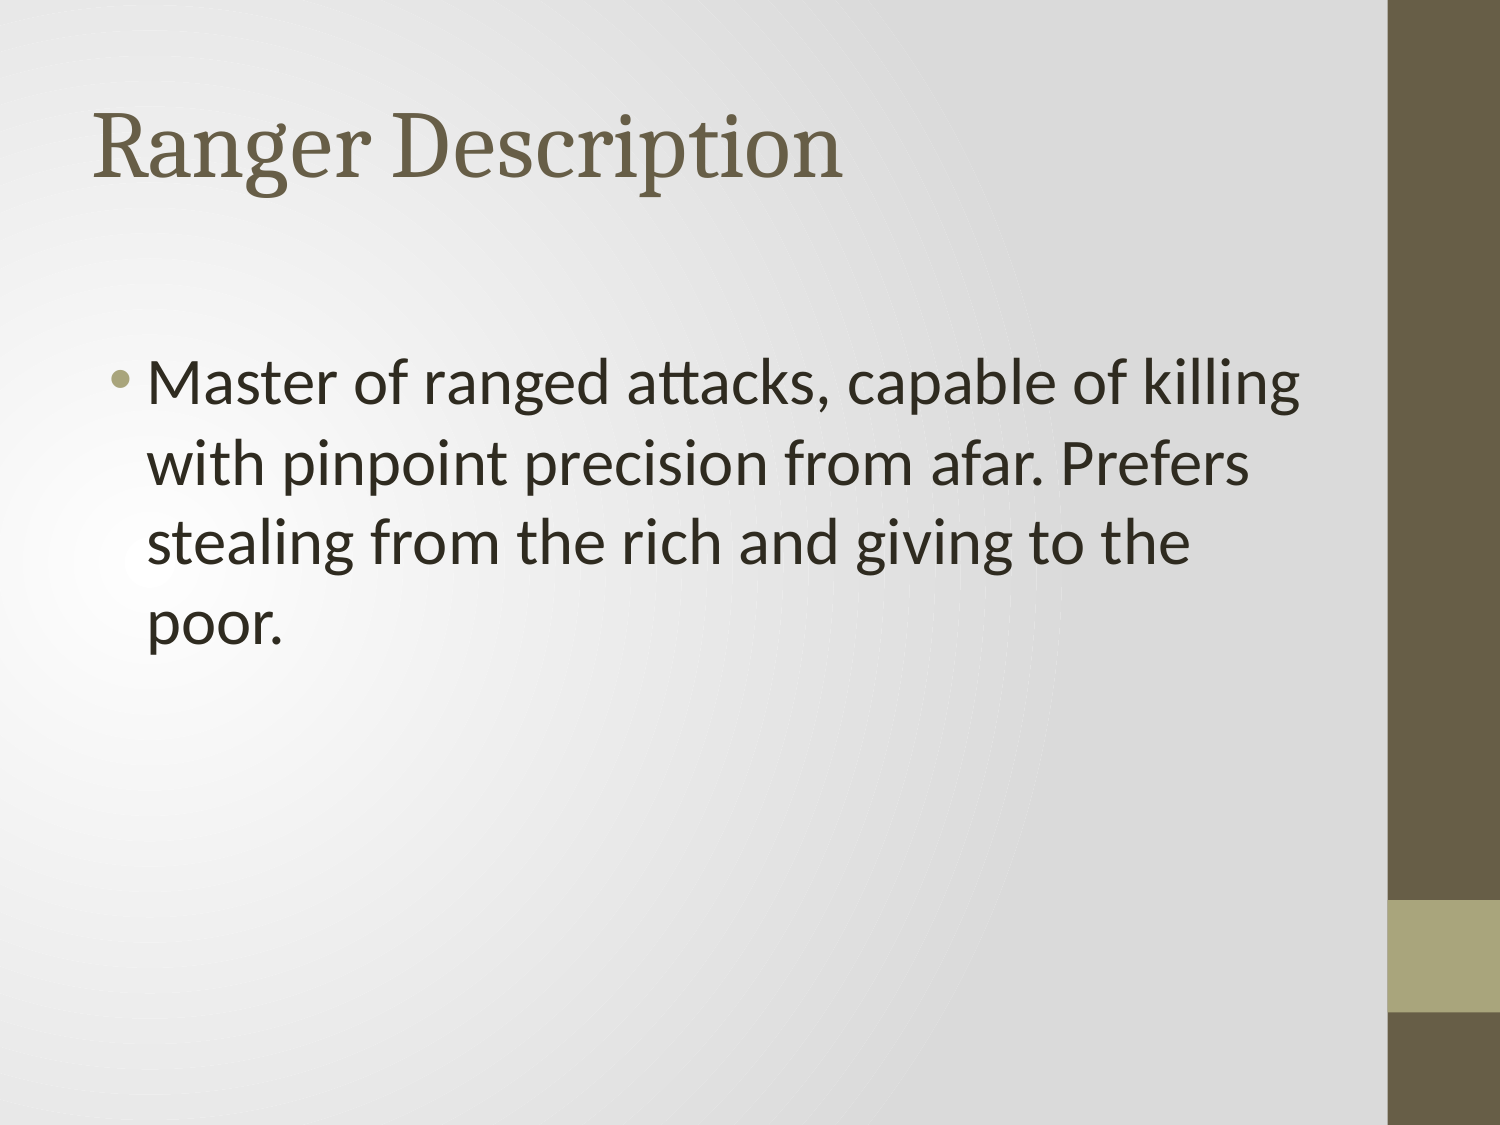

# Ranger Description

Master of ranged attacks, capable of killing with pinpoint precision from afar. Prefers stealing from the rich and giving to the poor.